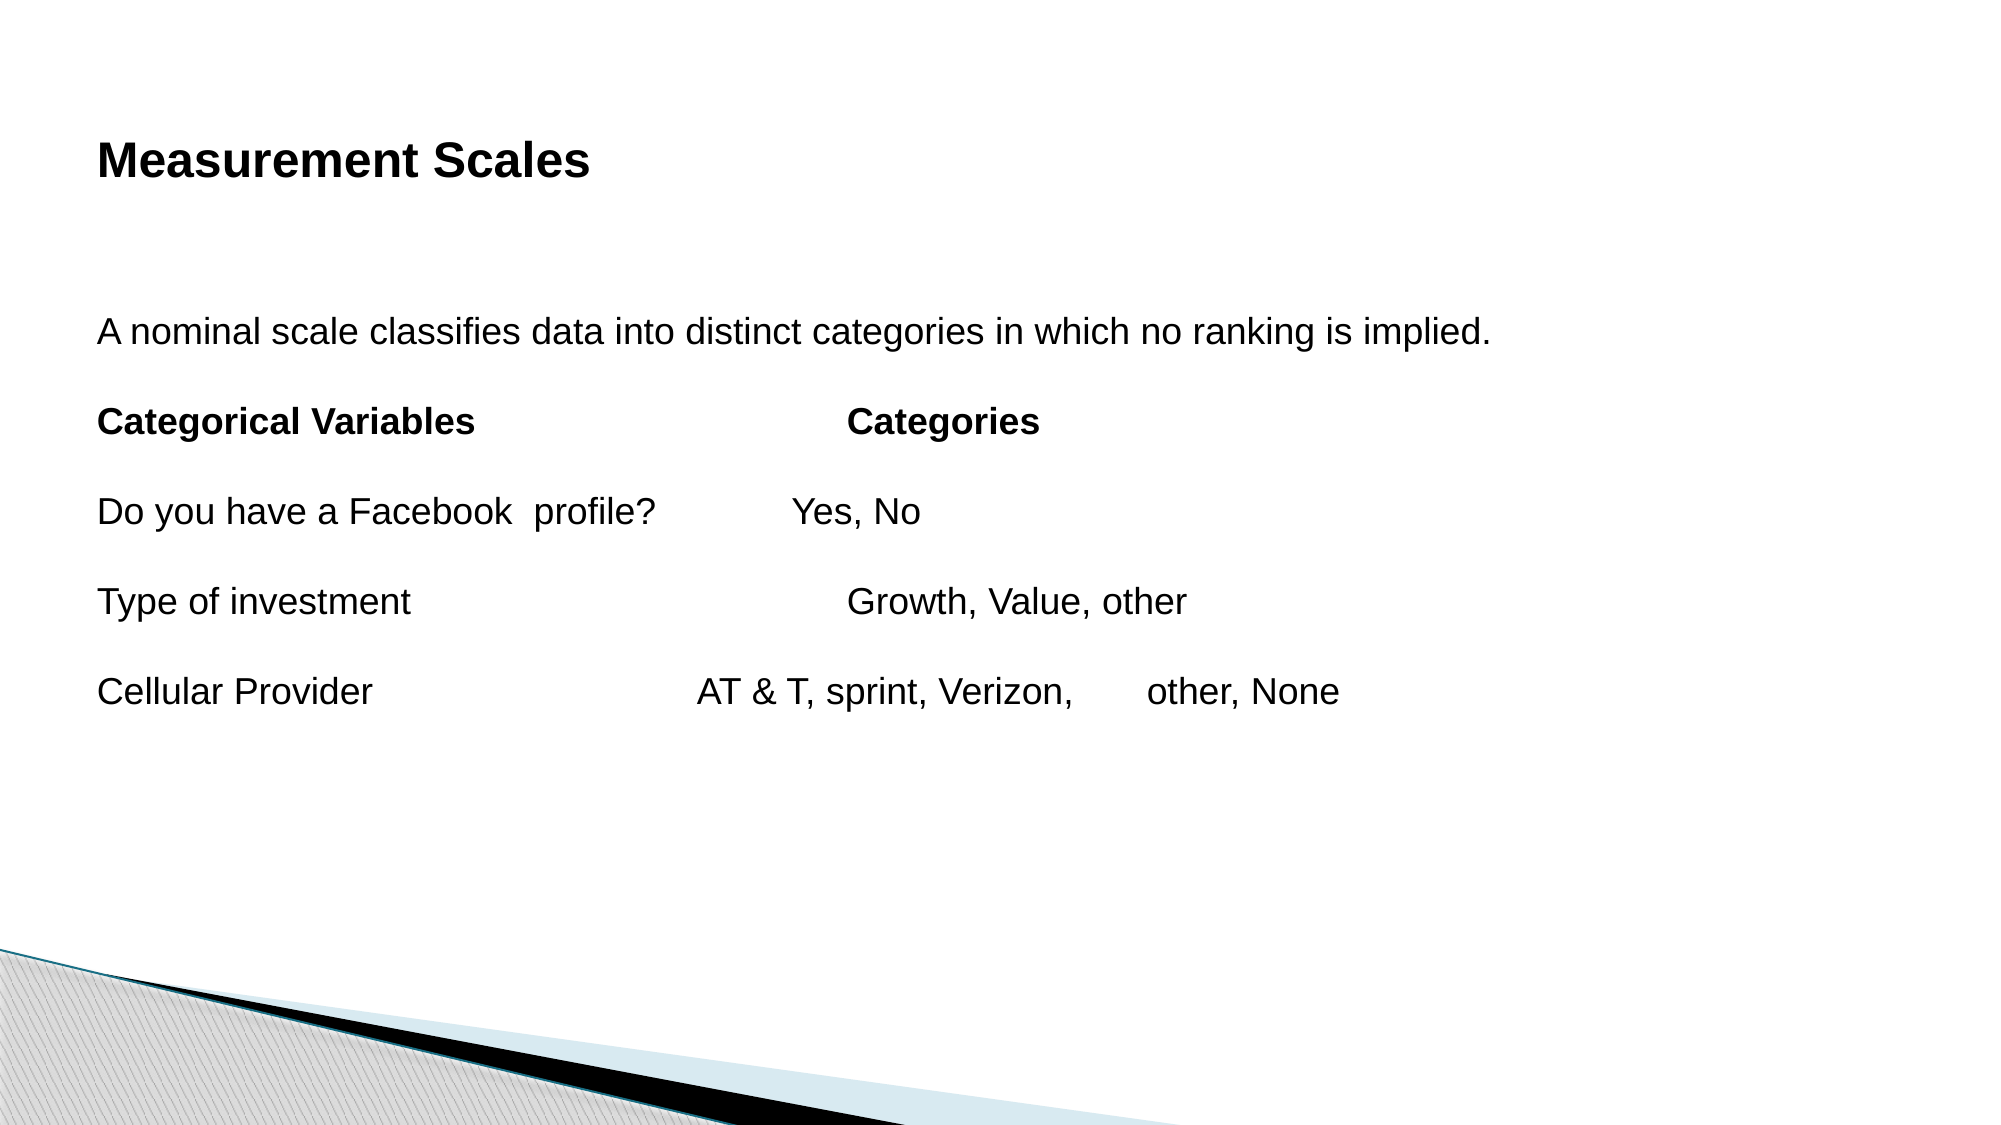

Measurement Scales

A nominal scale classifies data into distinct categories in which no ranking is implied.

Categorical Variables 			Categories

Do you have a Facebook  profile?             Yes, No

Type of investment			Growth, Value, other

Cellular Provider 			AT & T, sprint, Verizon, 	other, None